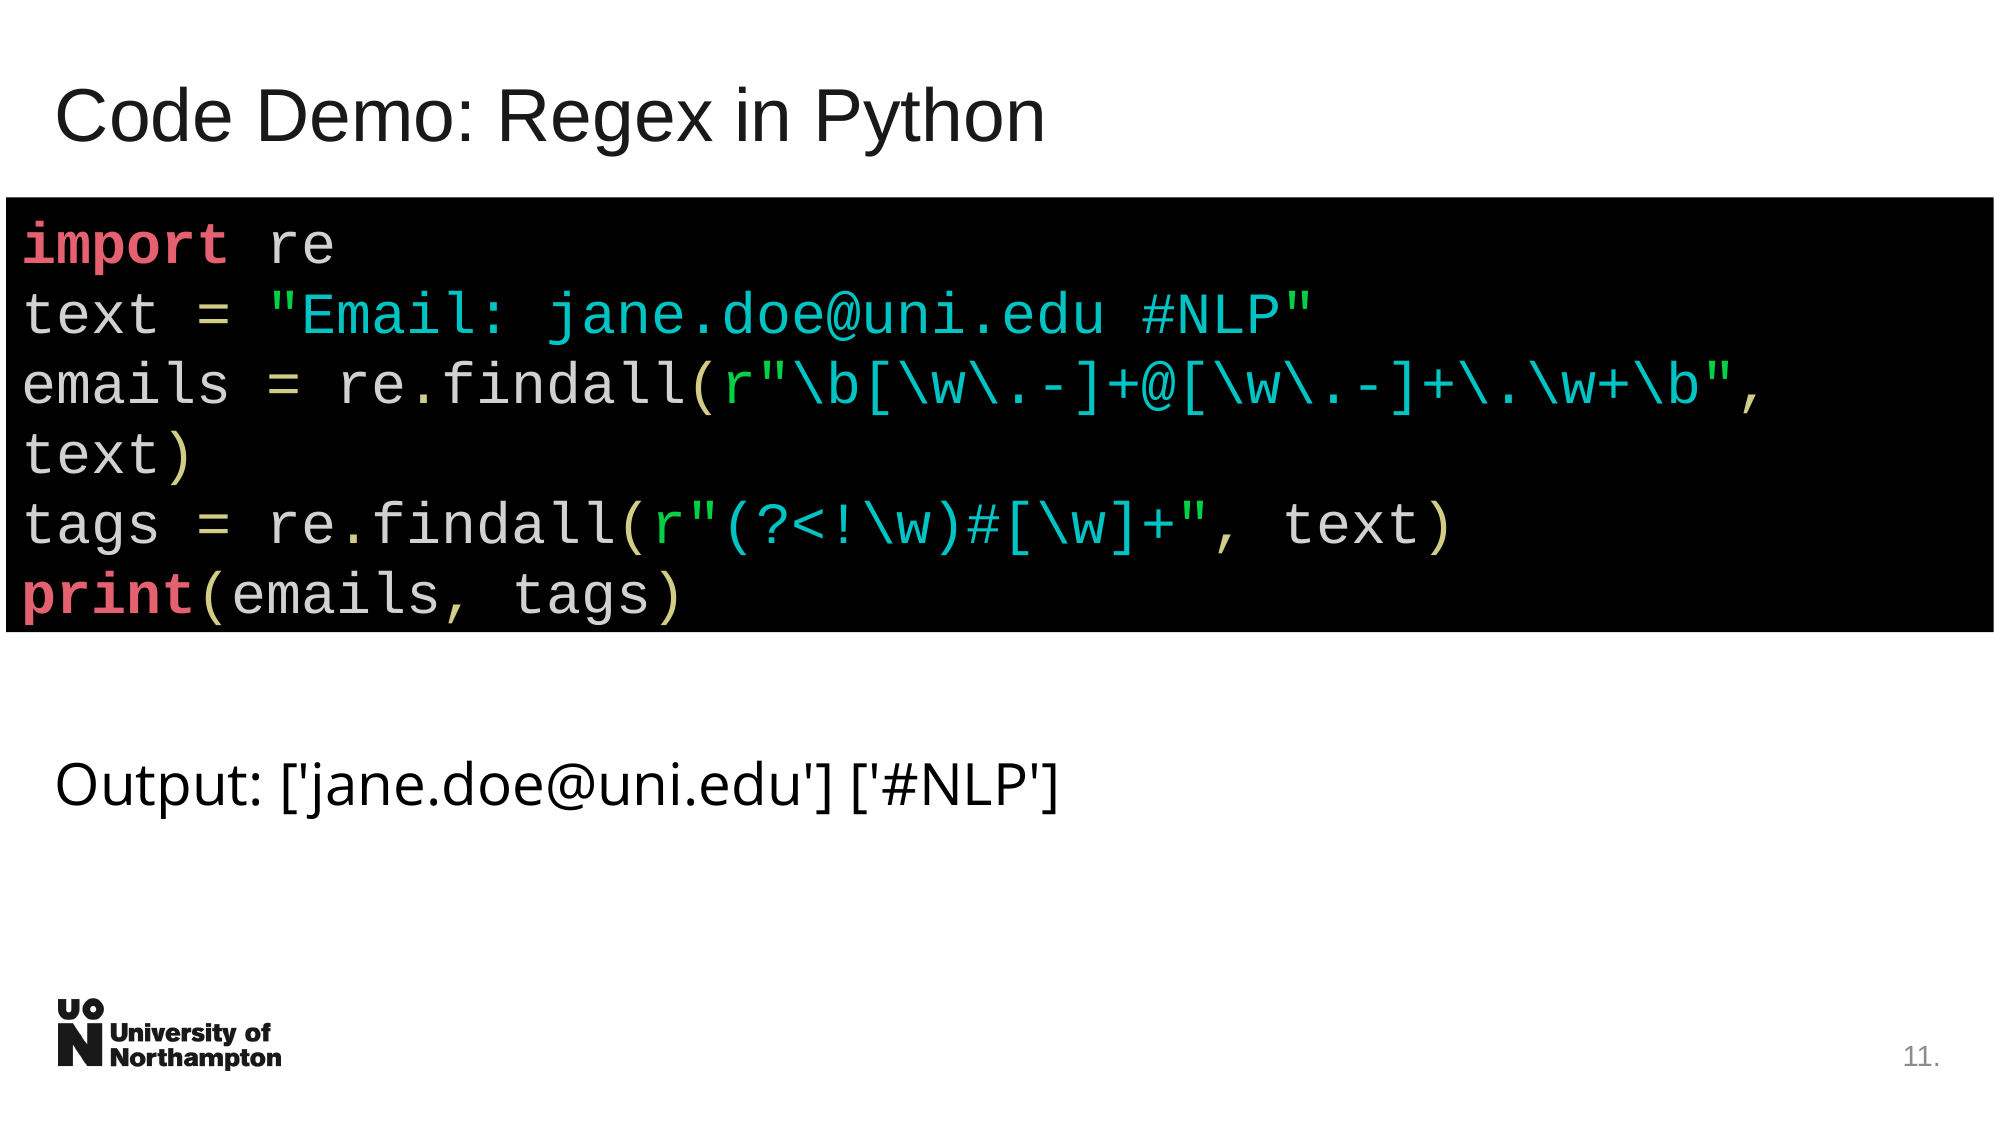

# Code Demo: Regex in Python

Output: ['jane.doe@uni.edu'] ['#NLP']
import re
text = "Email: jane.doe@uni.edu #NLP"
emails = re.findall(r"\b[\w\.-]+@[\w\.-]+\.\w+\b", text)
tags = re.findall(r"(?<!\w)#[\w]+", text)
print(emails, tags)
11.